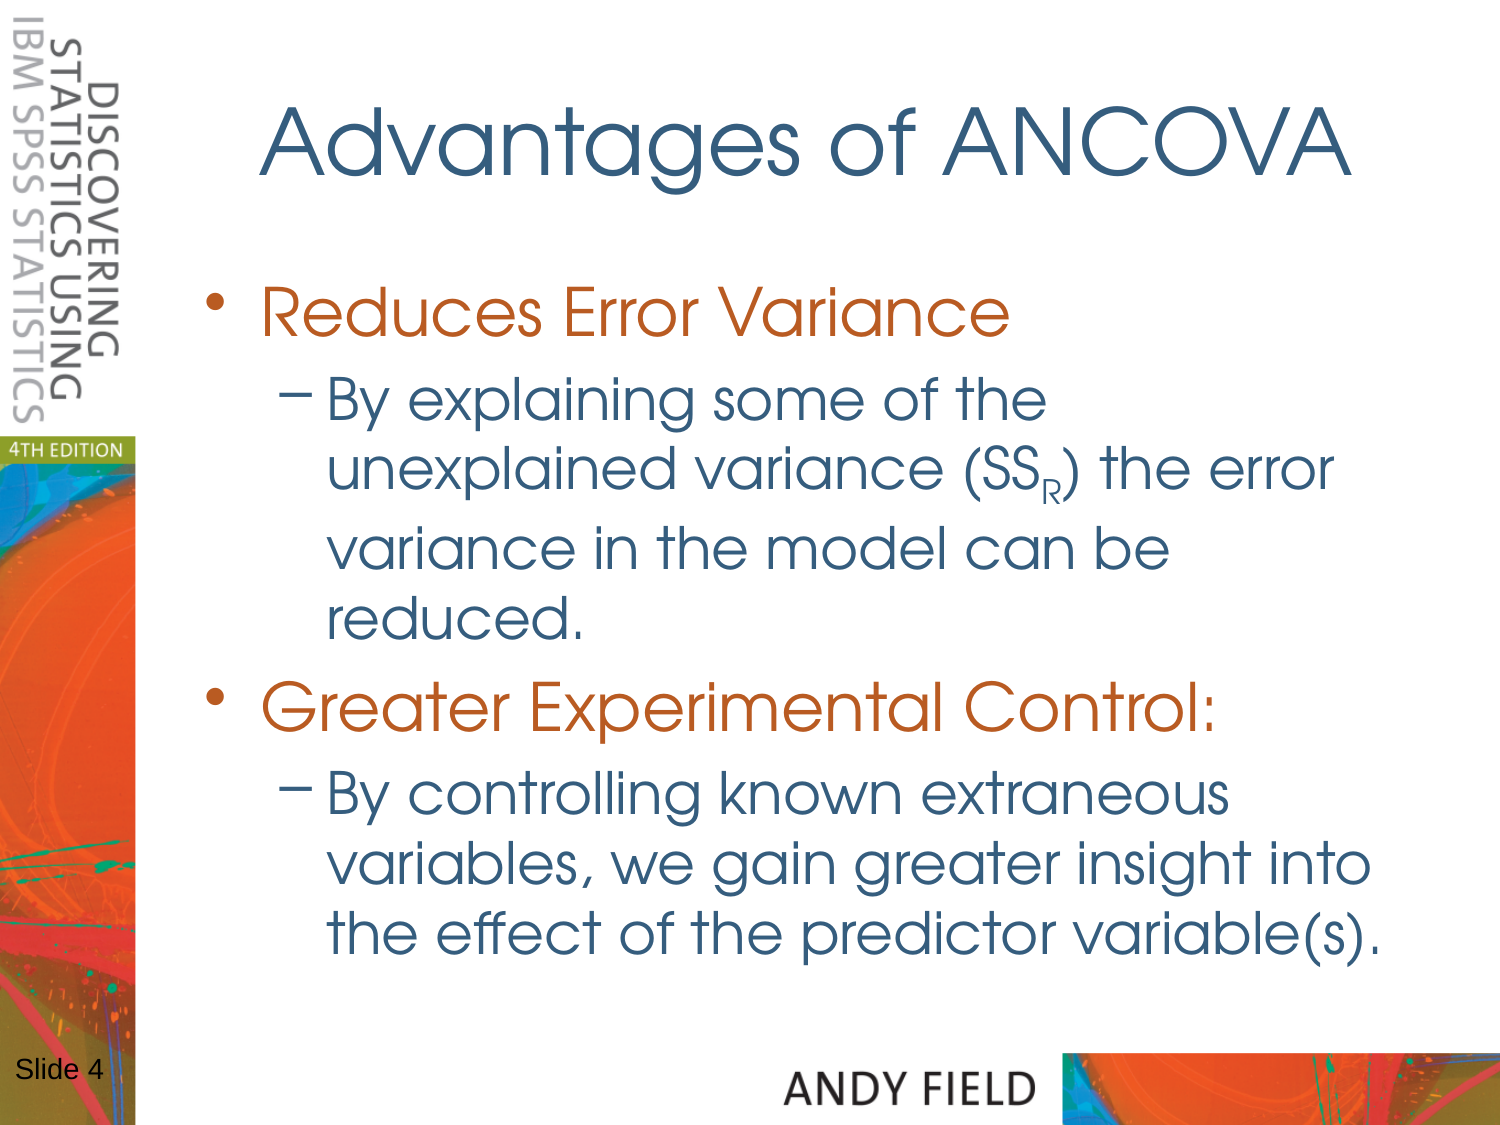

# Advantages of ANCOVA
Reduces Error Variance
By explaining some of the unexplained variance (SSR) the error variance in the model can be reduced.
Greater Experimental Control:
By controlling known extraneous variables, we gain greater insight into the effect of the predictor variable(s).
Slide 4